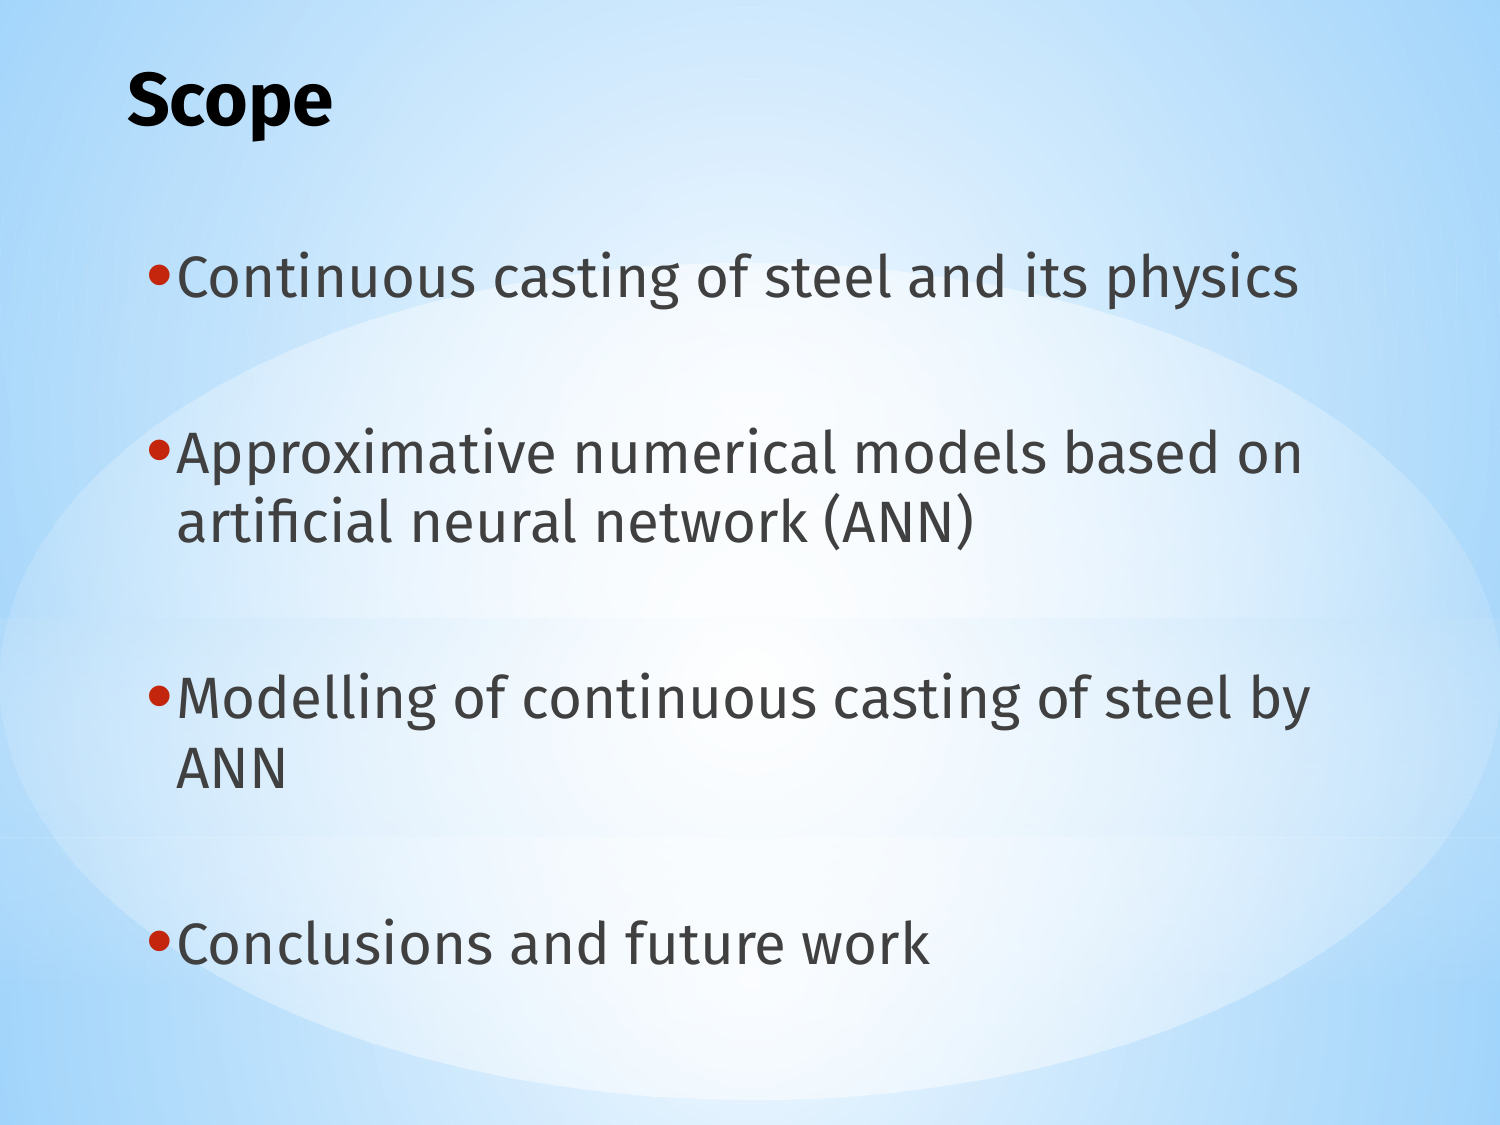

# Scope
Continuous casting of steel and its physics

Approximative numerical models based on artificial neural network (ANN)

Modelling of continuous casting of steel by ANN

Conclusions and future work